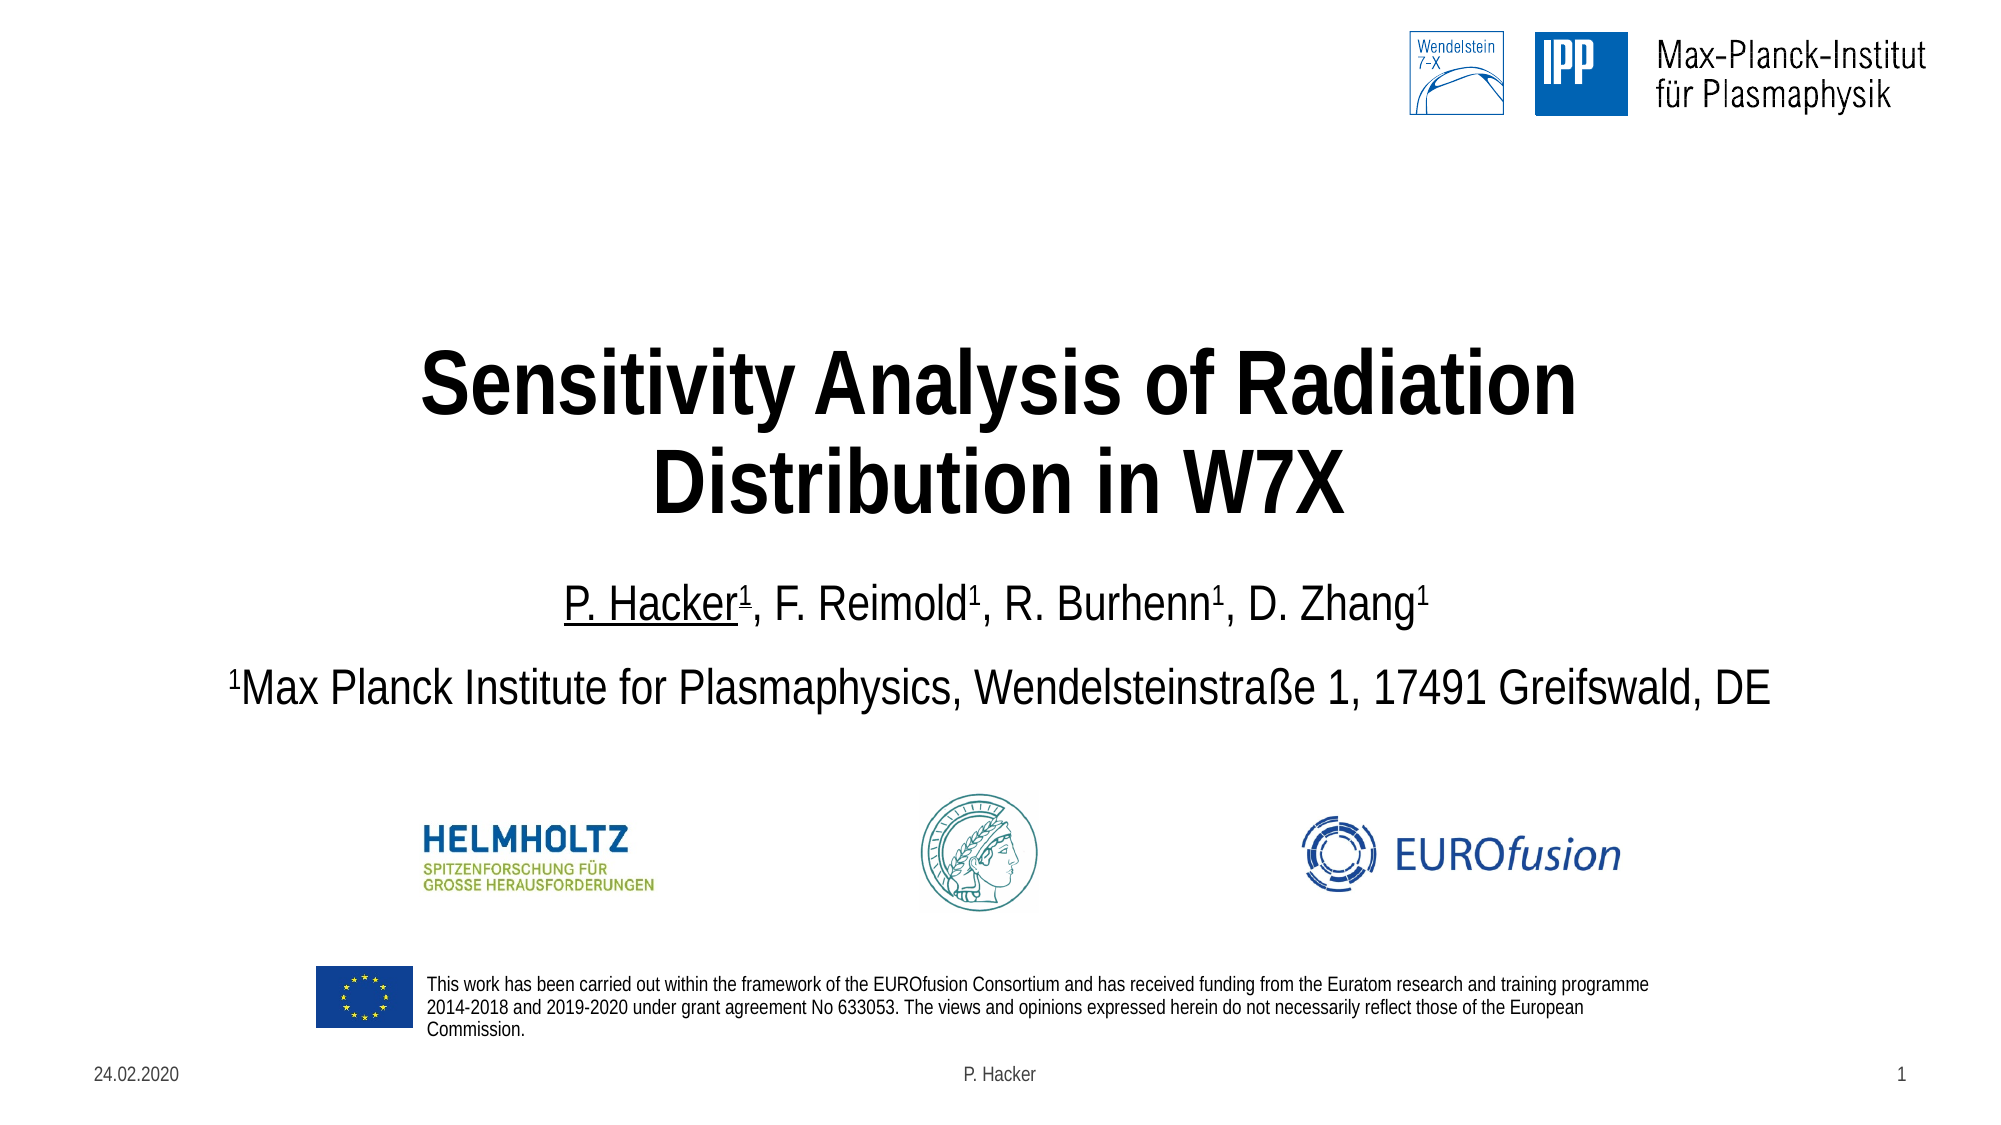

# Sensitivity Analysis of Radiation Distribution in W7X
P. Hacker1, F. Reimold1, R. Burhenn1, D. Zhang1
1Max Planck Institute for Plasmaphysics, Wendelsteinstraße 1, 17491 Greifswald, DE
24.02.2020
P. Hacker
1